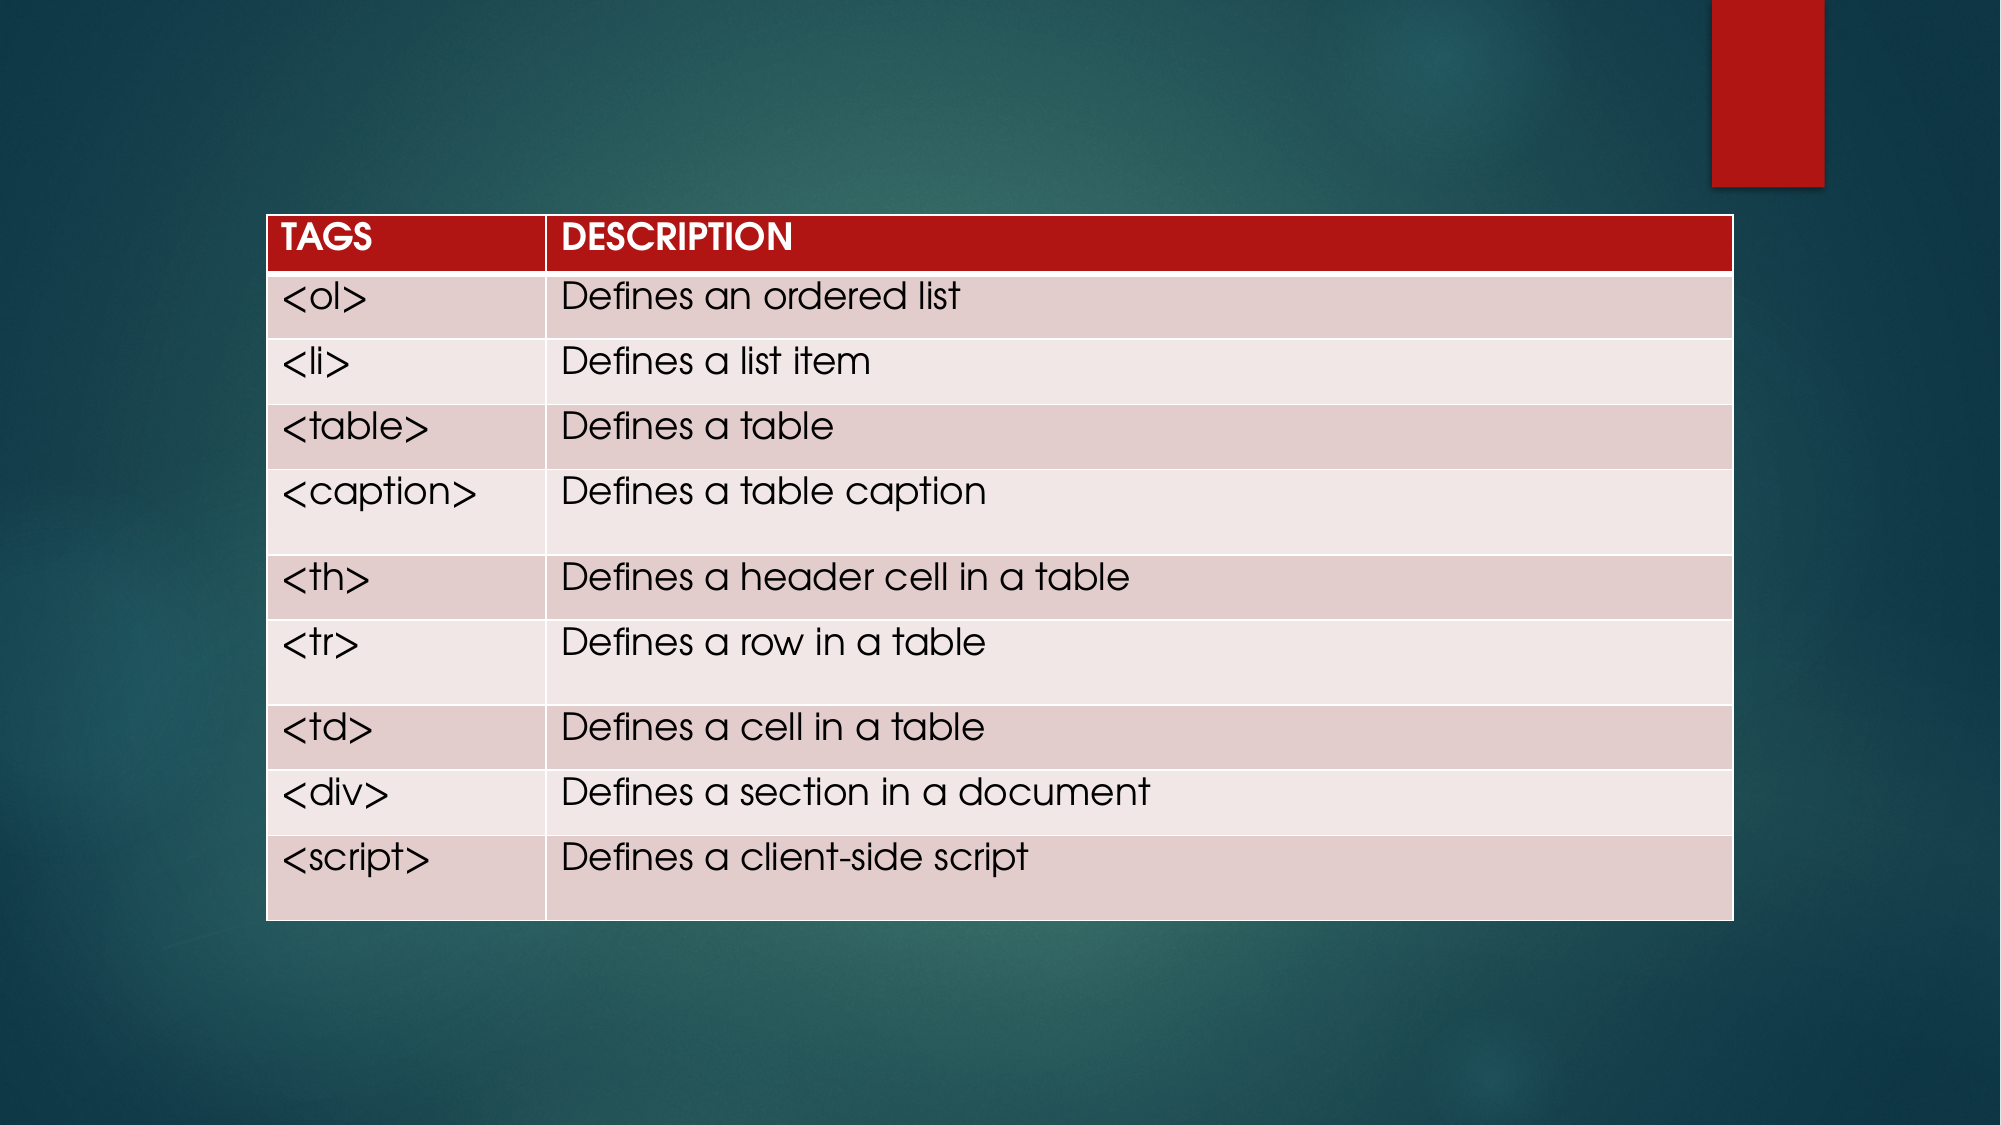

| TAGS | DESCRIPTION |
| --- | --- |
| <ol> | Defines an ordered list |
| <li> | Defines a list item |
| <table> | Defines a table |
| <caption> | Defines a table caption |
| <th> | Defines a header cell in a table |
| <tr> | Defines a row in a table |
| <td> | Defines a cell in a table |
| <div> | Defines a section in a document |
| <script> | Defines a client-side script |